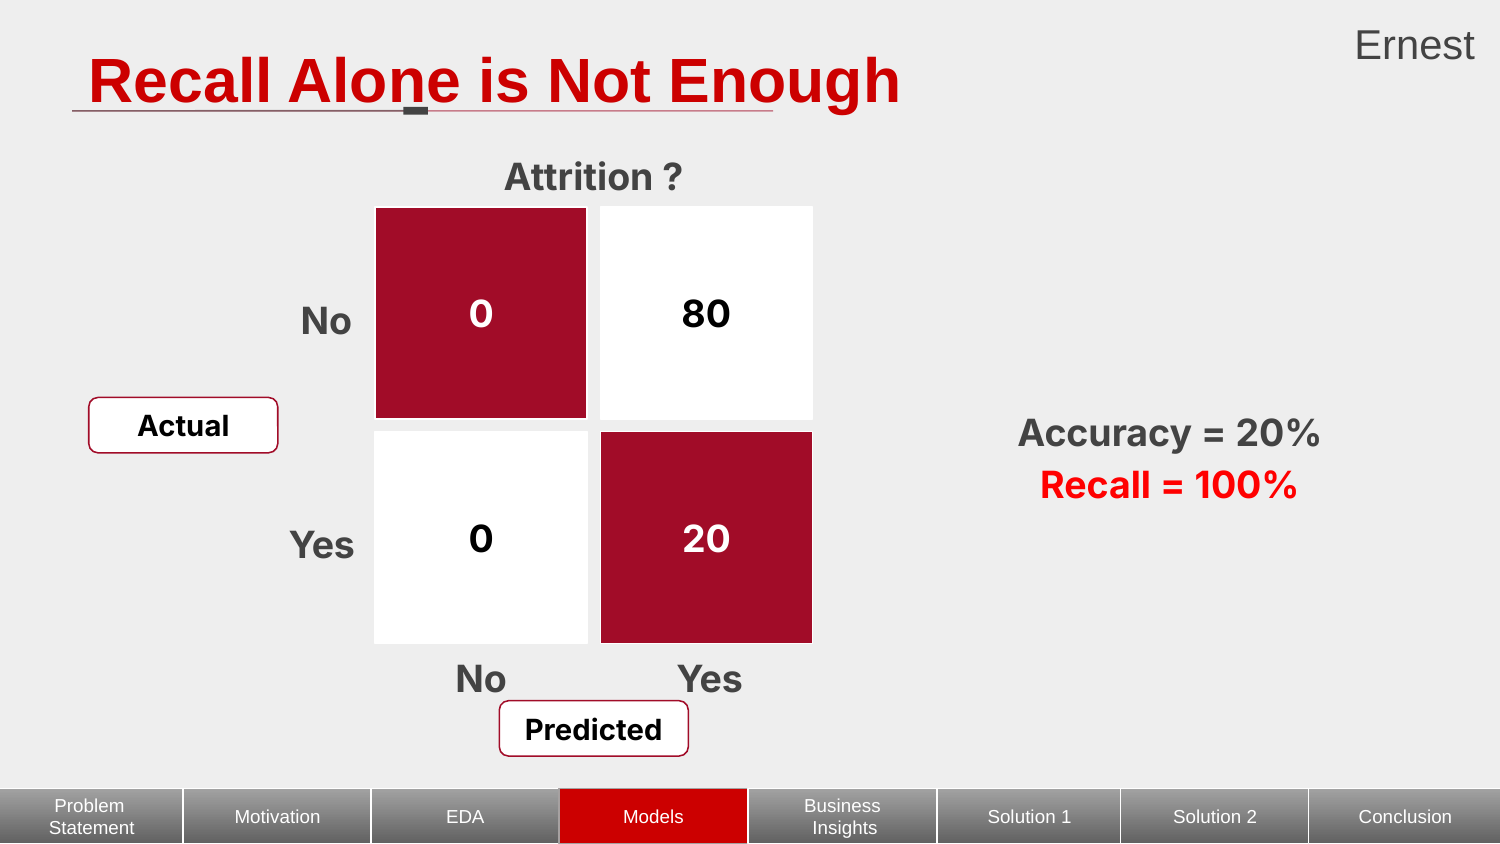

Ernest
# Recall Alone is Not Enough

Attrition ?
0
80
No
Accuracy = 20%
Recall = 100%
Actual
0
20
Yes
No
Yes
Predicted
Problem
Statement
Motivation
EDA
Models
Business
 Insights
Solution 1
Solution 2
Conclusion